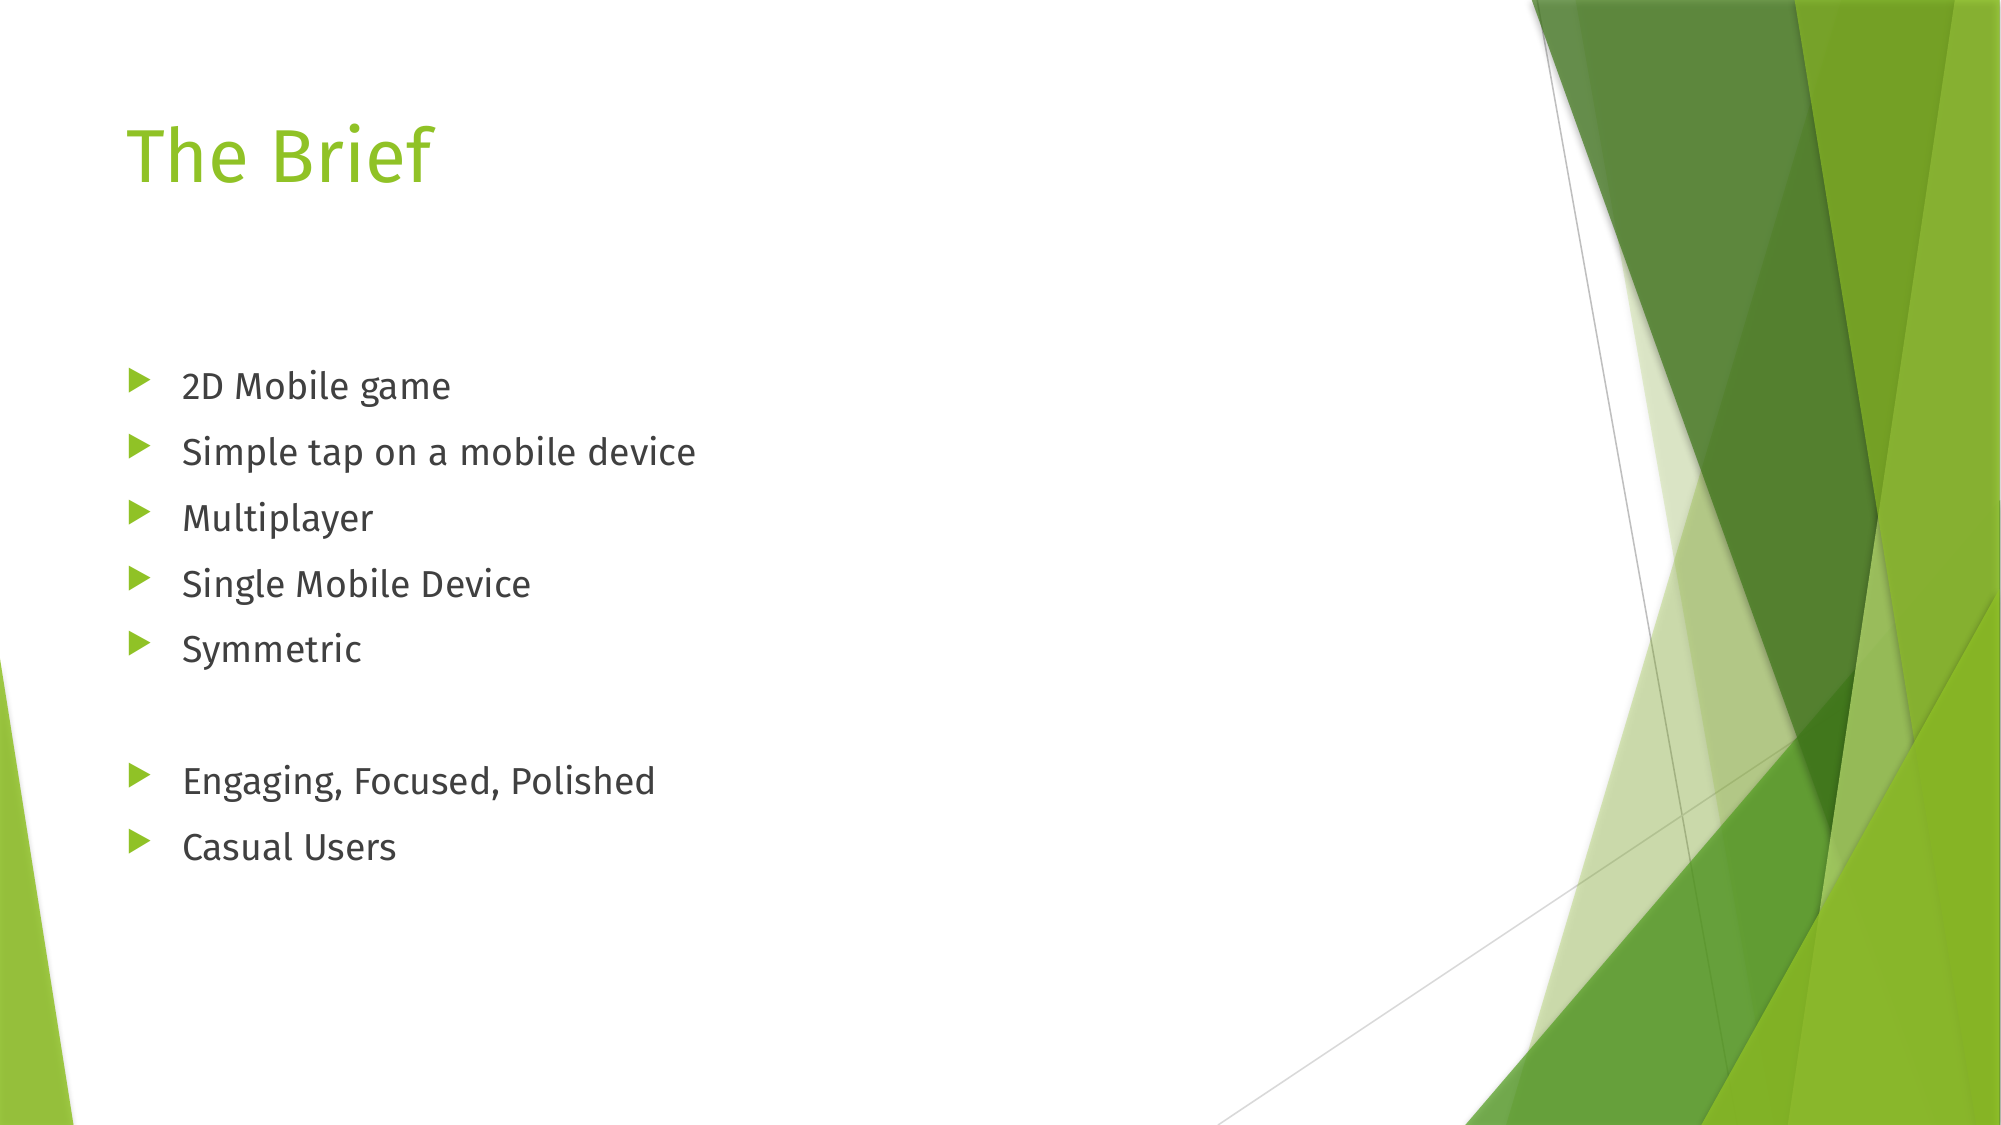

# The Brief
2D Mobile game
Simple tap on a mobile device
Multiplayer
Single Mobile Device
Symmetric

Engaging, Focused, Polished
Casual Users